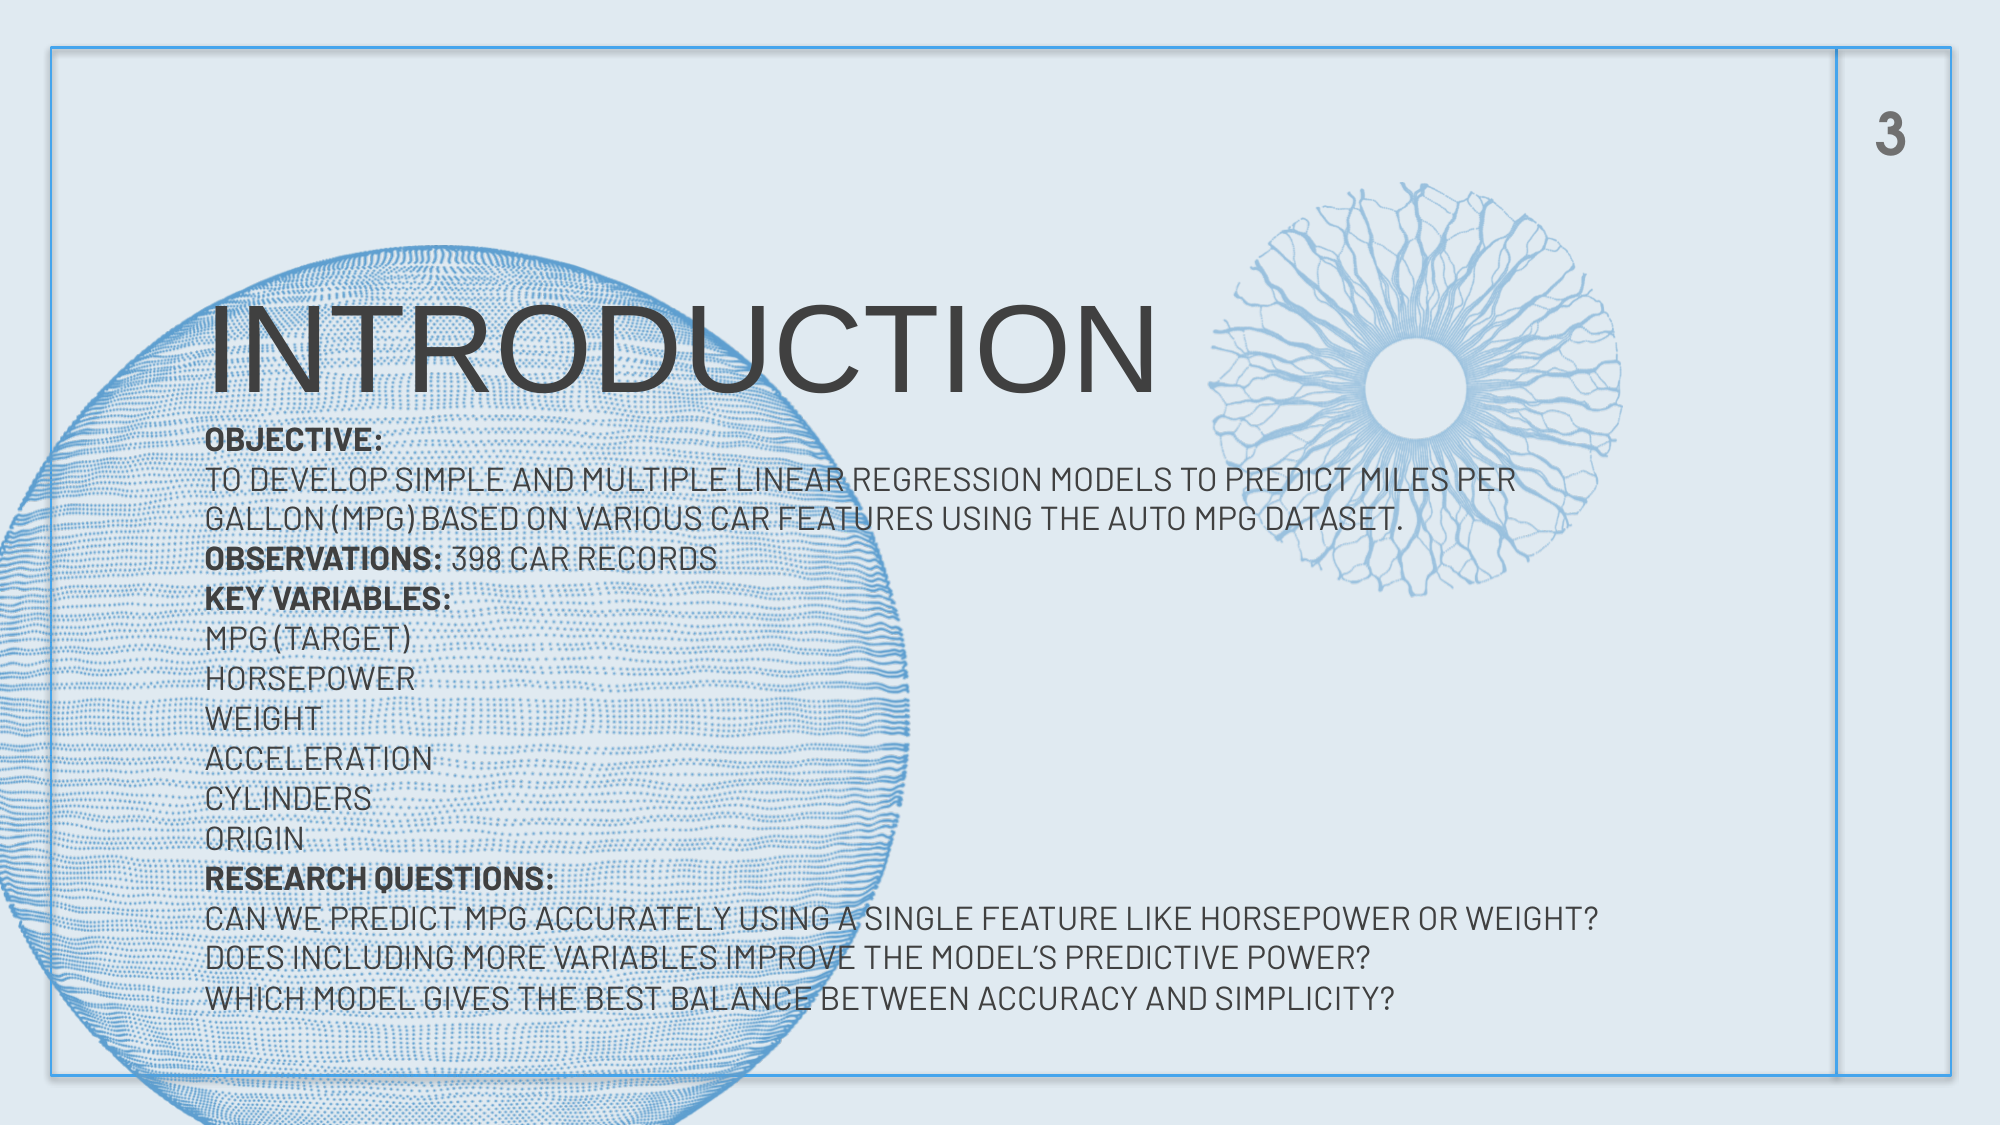

3
# Introduction Objective: To develop simple and multiple linear regression models to predict miles per gallon (MPG) based on various car features using the Auto MPG dataset. Observations: 398 car records Key Variables: mpg (target) horsepower weight acceleration cylinders origin Research Questions: Can we predict MPG accurately using a single feature like horsepower or weight? Does including more variables improve the model’s predictive power? Which model gives the best balance between accuracy and simplicity?